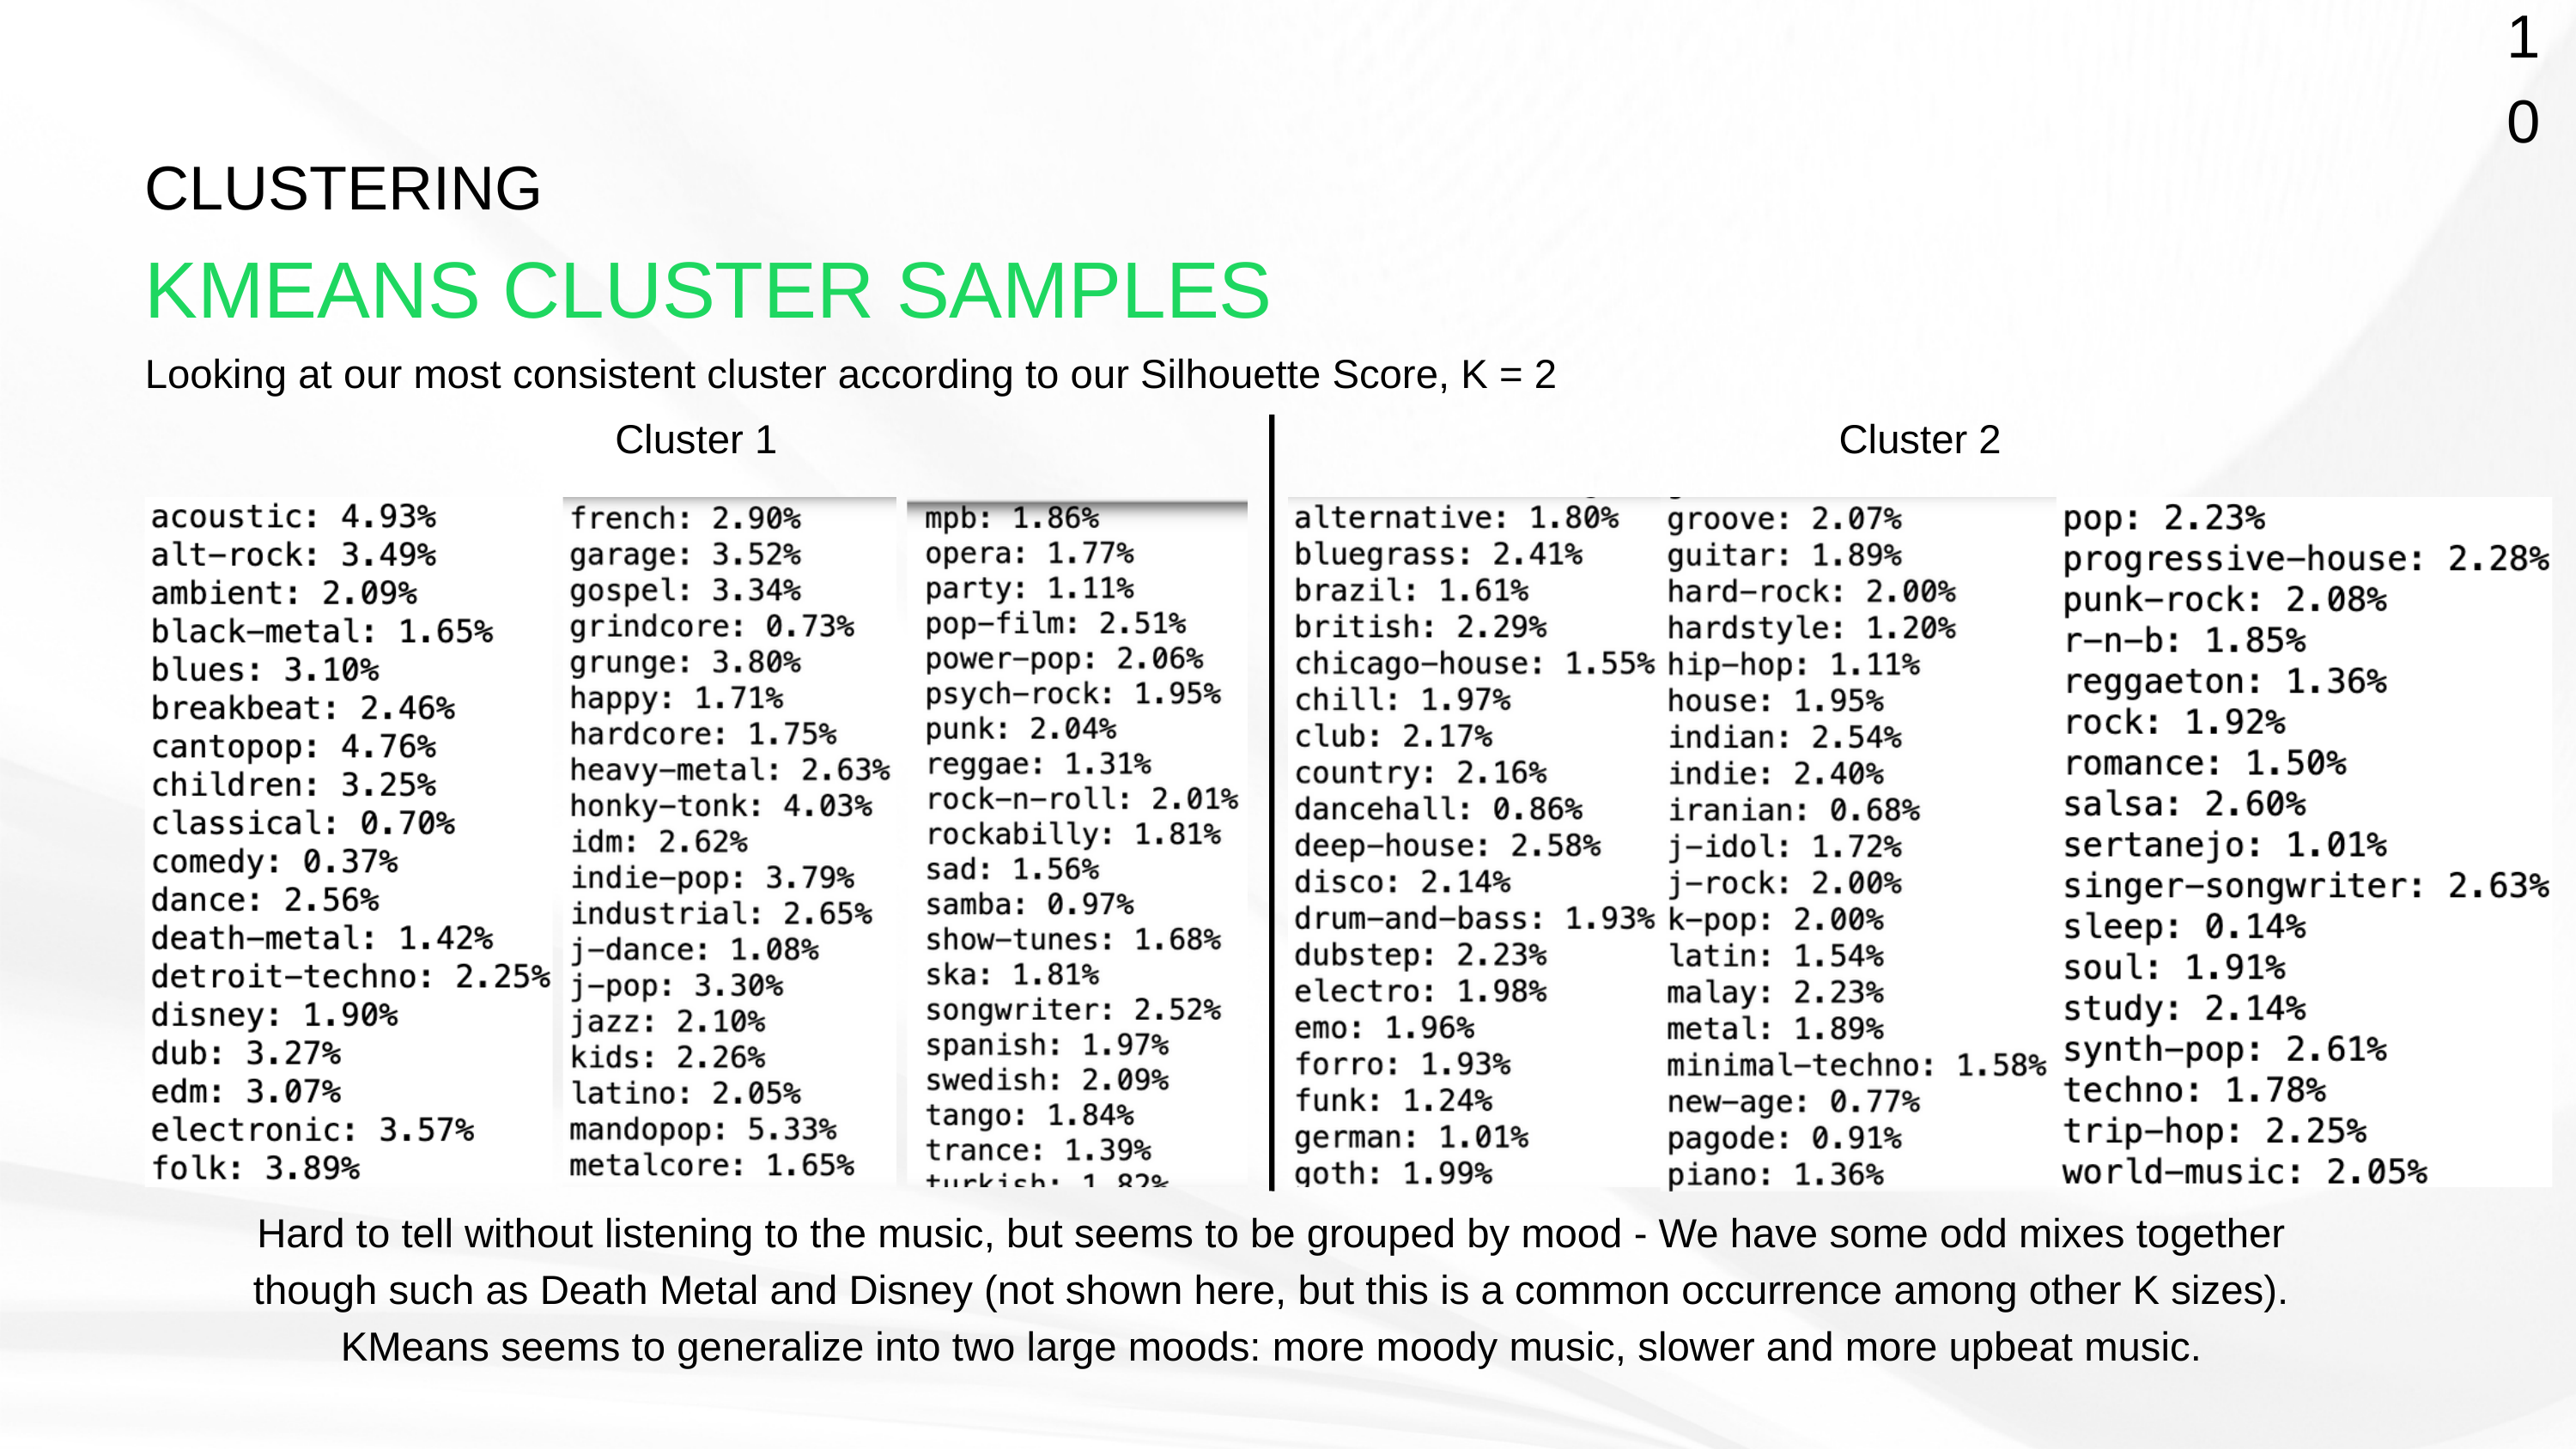

10
CLUSTERING
KMEANS CLUSTER SAMPLES
Looking at our most consistent cluster according to our Silhouette Score, K = 2
Cluster 1
Cluster 2

Hard to tell without listening to the music, but seems to be grouped by mood - We have some odd mixes together though such as Death Metal and Disney (not shown here, but this is a common occurrence among other K sizes). KMeans seems to generalize into two large moods: more moody music, slower and more upbeat music.